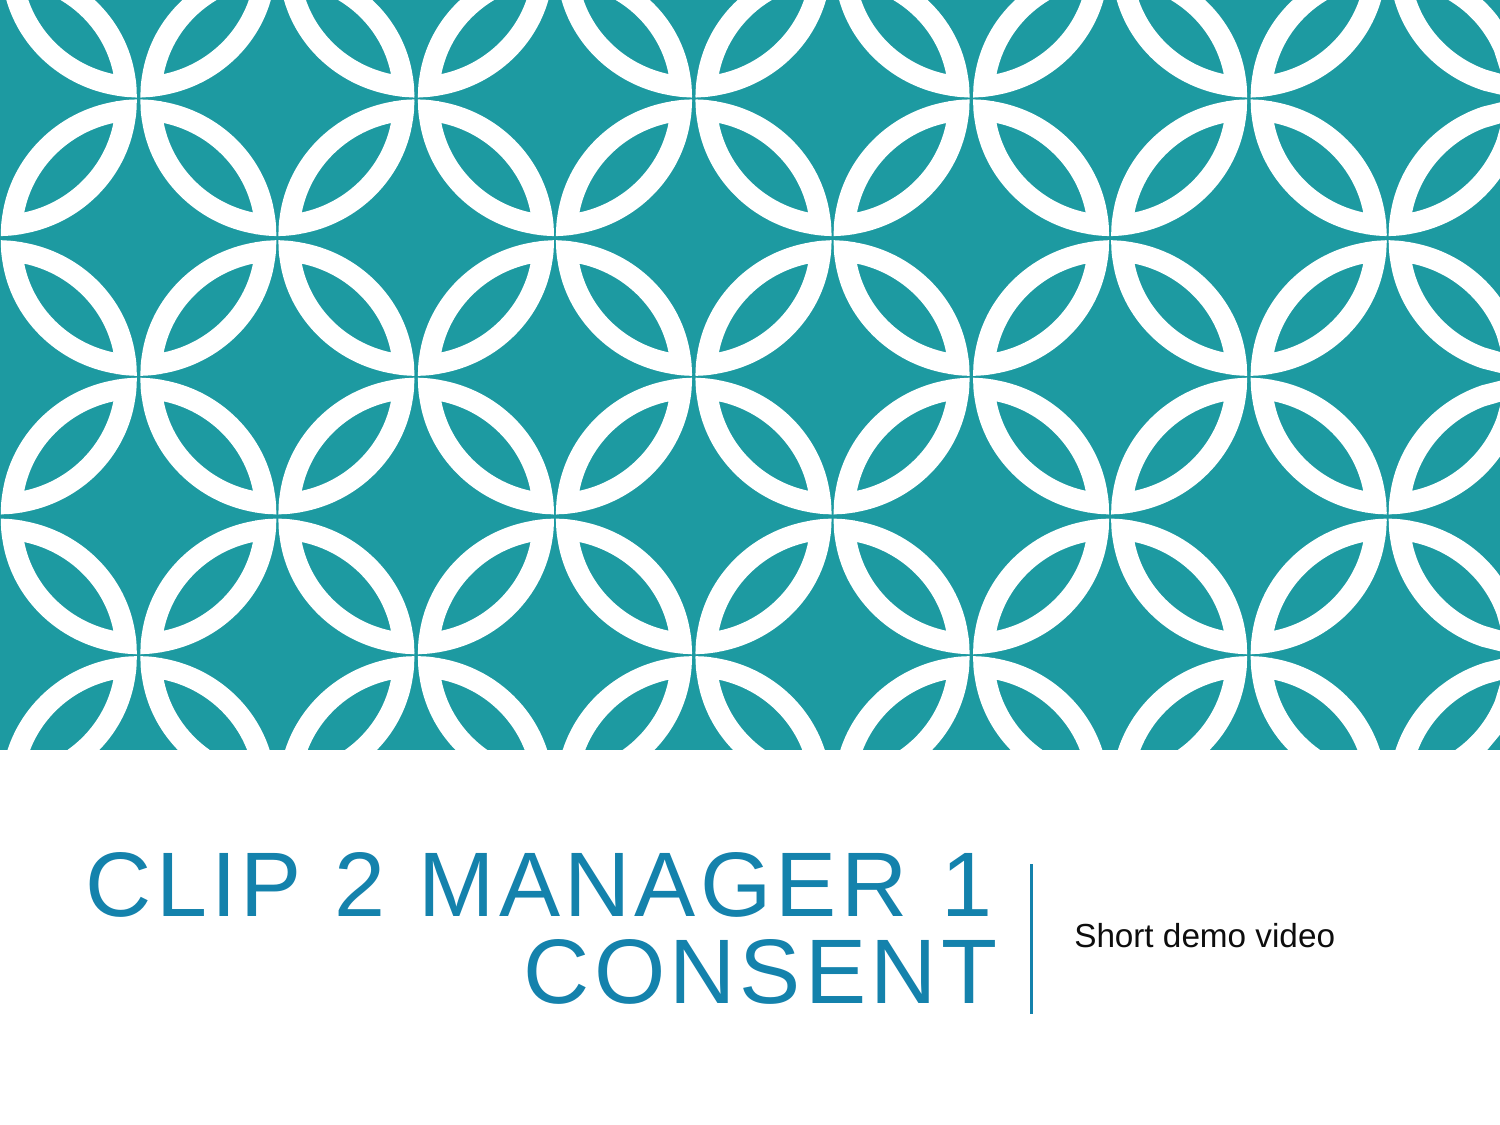

# Clip 2 Manager 1 consent
Short demo video